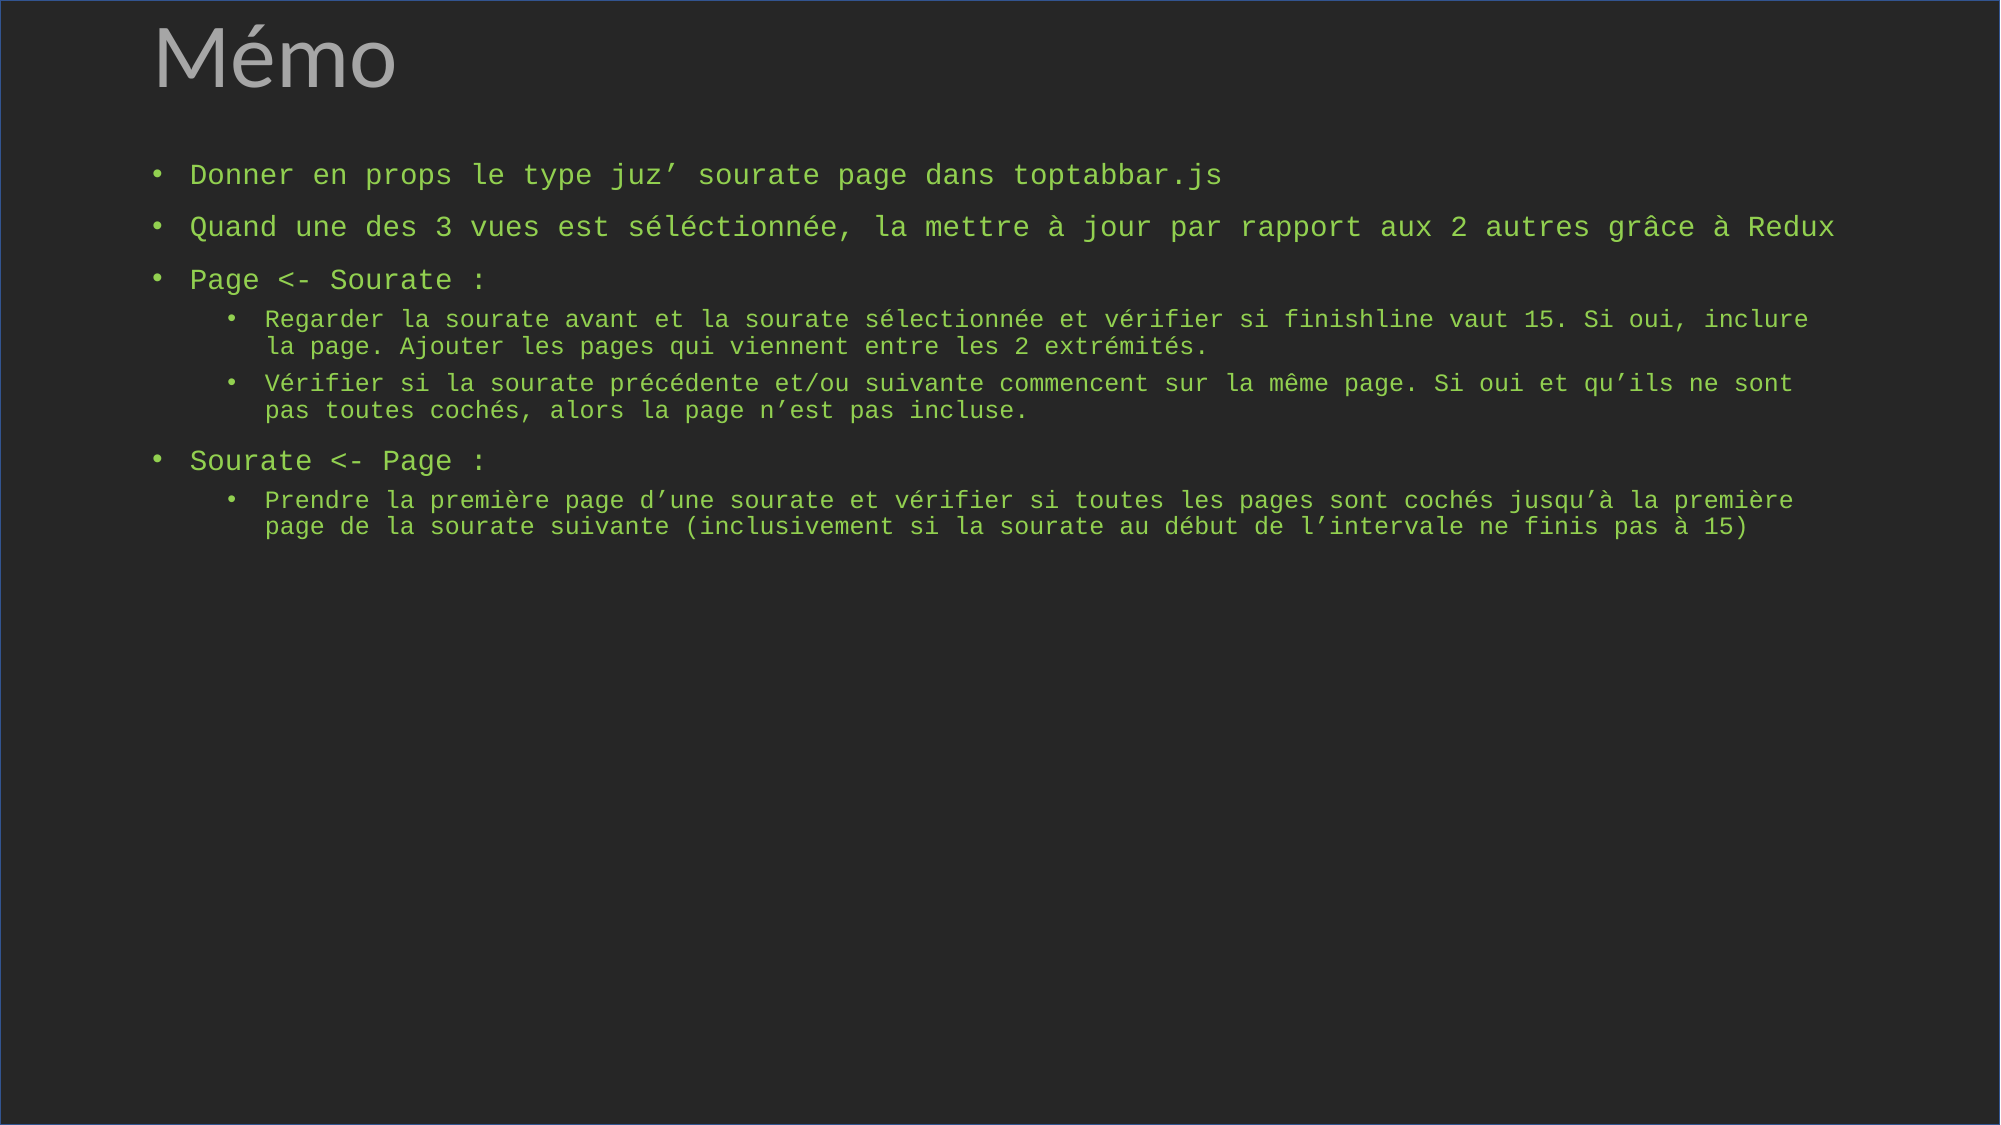

# Mémo

Donner en props le type juz’ sourate page dans toptabbar.js
Quand une des 3 vues est séléctionnée, la mettre à jour par rapport aux 2 autres grâce à Redux
Page <- Sourate :
Regarder la sourate avant et la sourate sélectionnée et vérifier si finishline vaut 15. Si oui, inclure la page. Ajouter les pages qui viennent entre les 2 extrémités.
Vérifier si la sourate précédente et/ou suivante commencent sur la même page. Si oui et qu’ils ne sont pas toutes cochés, alors la page n’est pas incluse.
Sourate <- Page :
Prendre la première page d’une sourate et vérifier si toutes les pages sont cochés jusqu’à la première page de la sourate suivante (inclusivement si la sourate au début de l’intervale ne finis pas à 15)